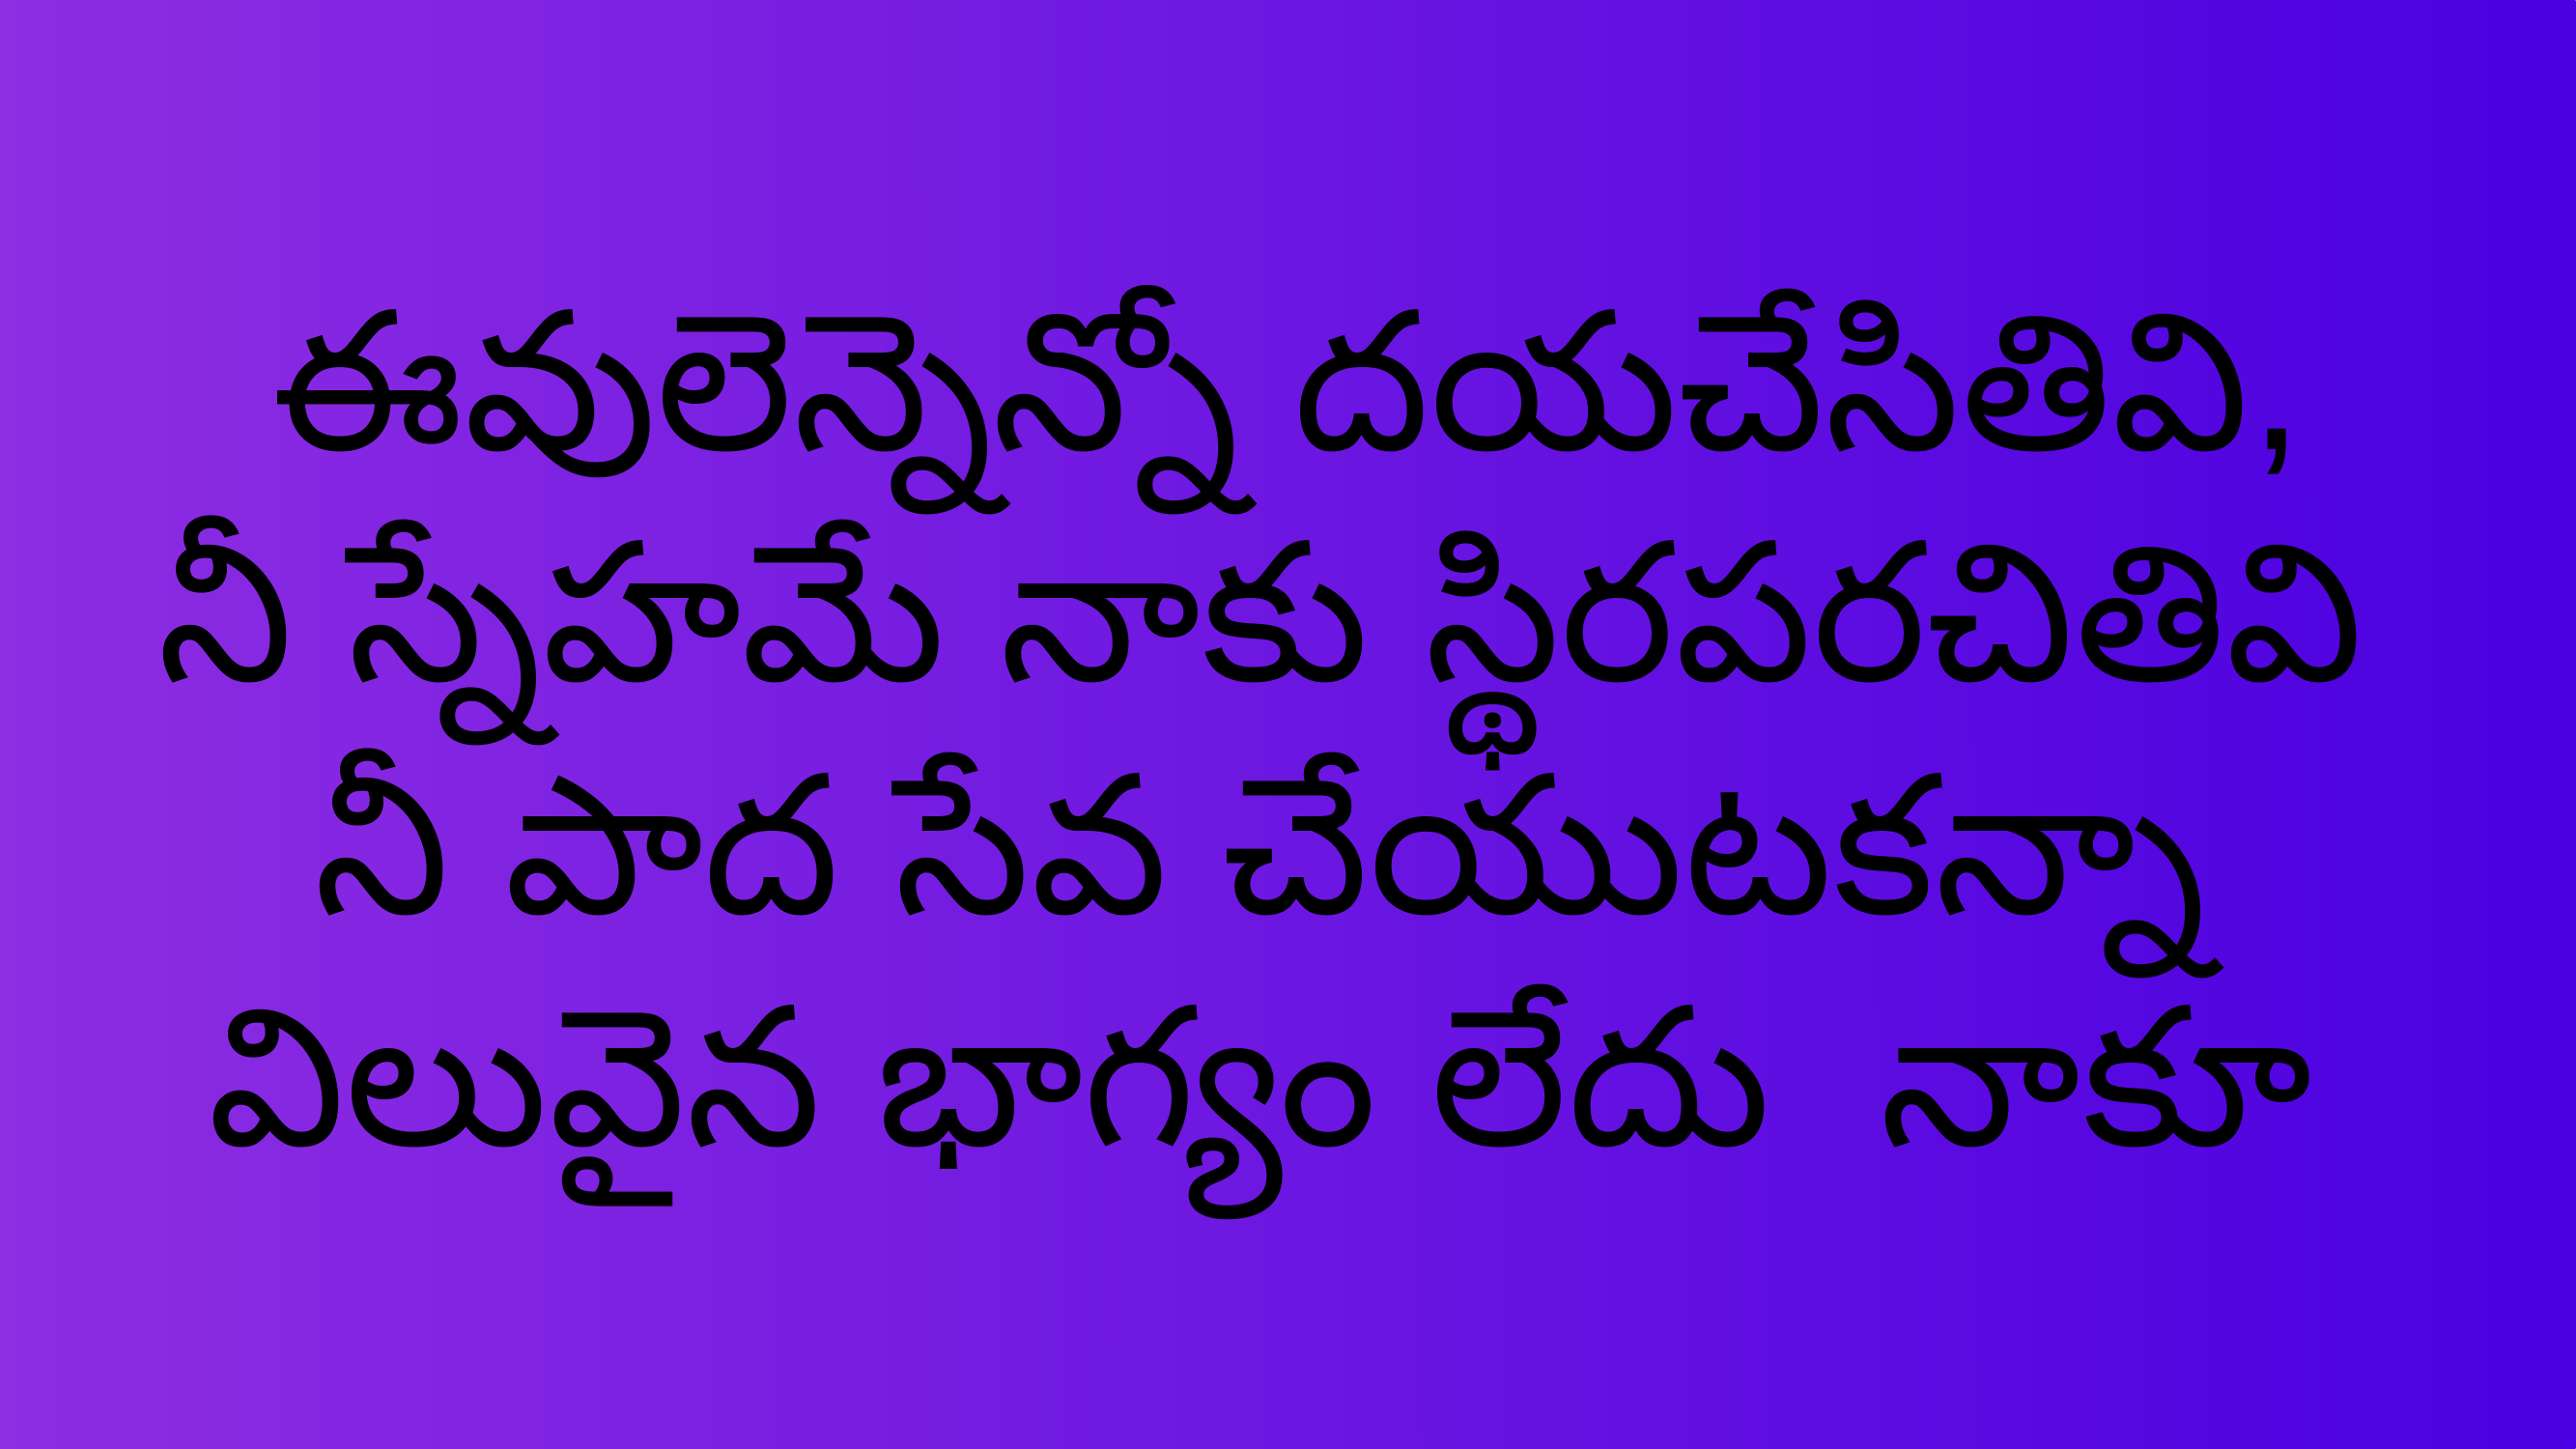

ఈవులెన్నెన్నో దయచేసితివి,
నీ స్నేహమే నాకు స్థిరపరచితివి
నీ పాద సేవ చేయుటకన్నా
విలువైన భాగ్యం లేదు  నాకూ